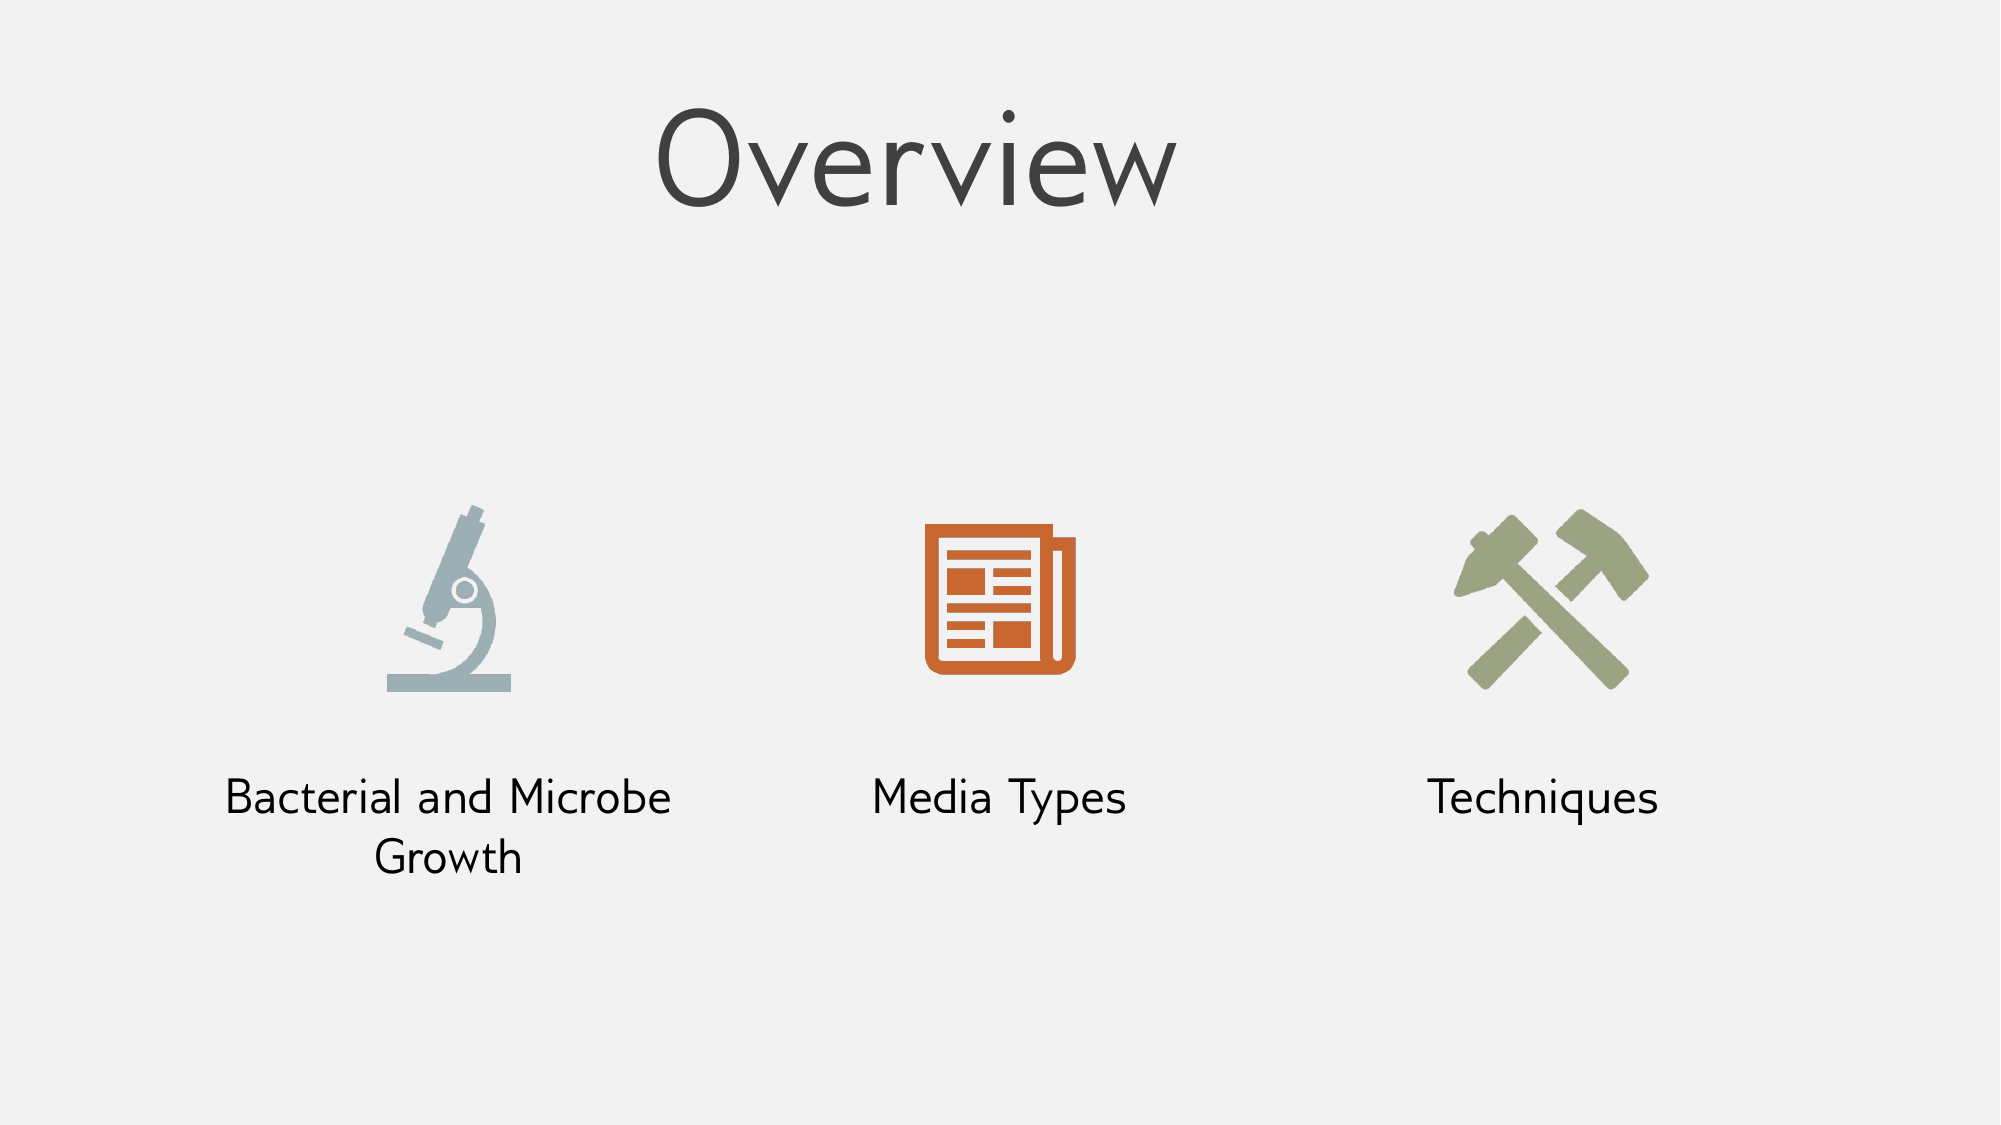

Overview
Bacterial and Microbe Growth
Media Types
Techniques